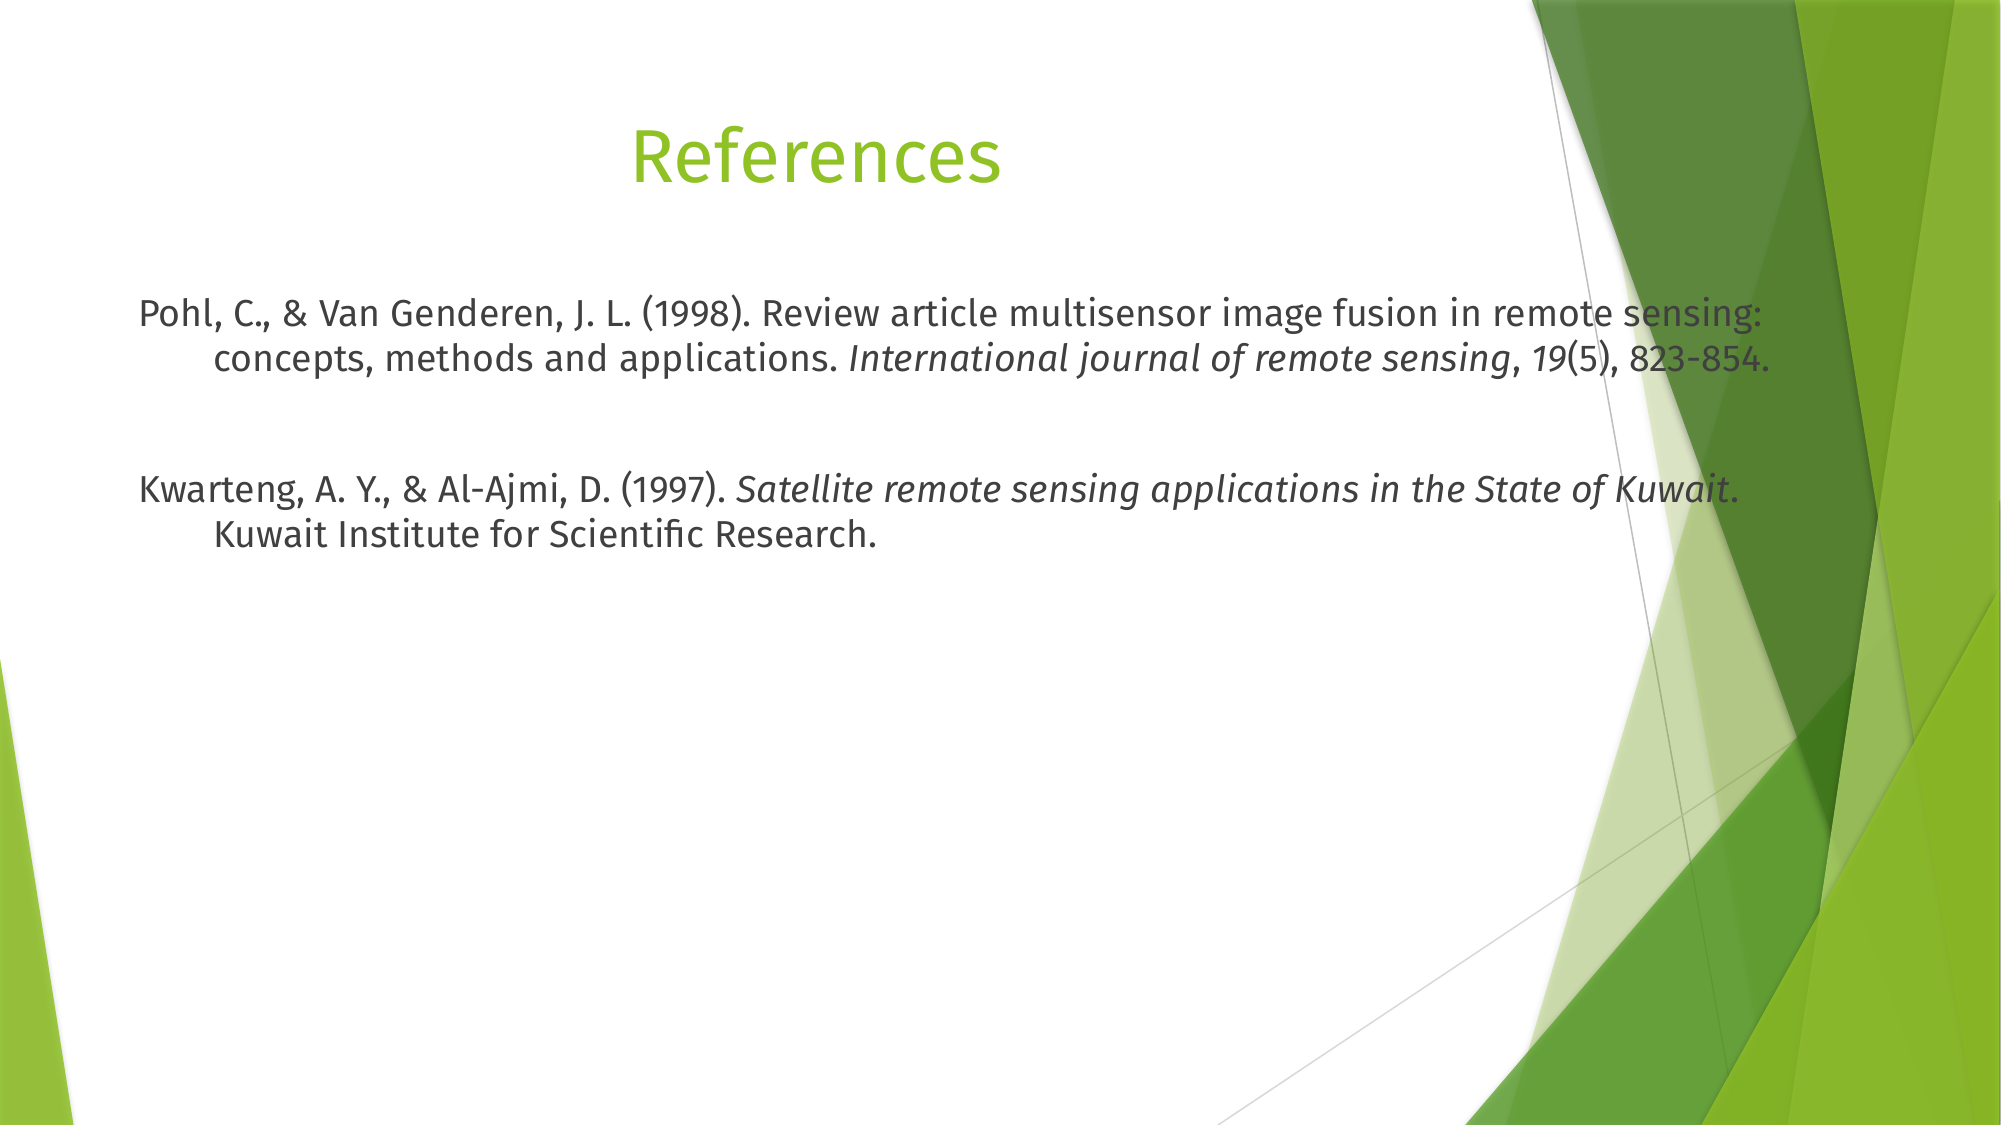

# References

Pohl, C., & Van Genderen, J. L. (1998). Review article multisensor image fusion in remote sensing: concepts, methods and applications. International journal of remote sensing, 19(5), 823-854.

Kwarteng, A. Y., & Al-Ajmi, D. (1997). Satellite remote sensing applications in the State of Kuwait. Kuwait Institute for Scientific Research.